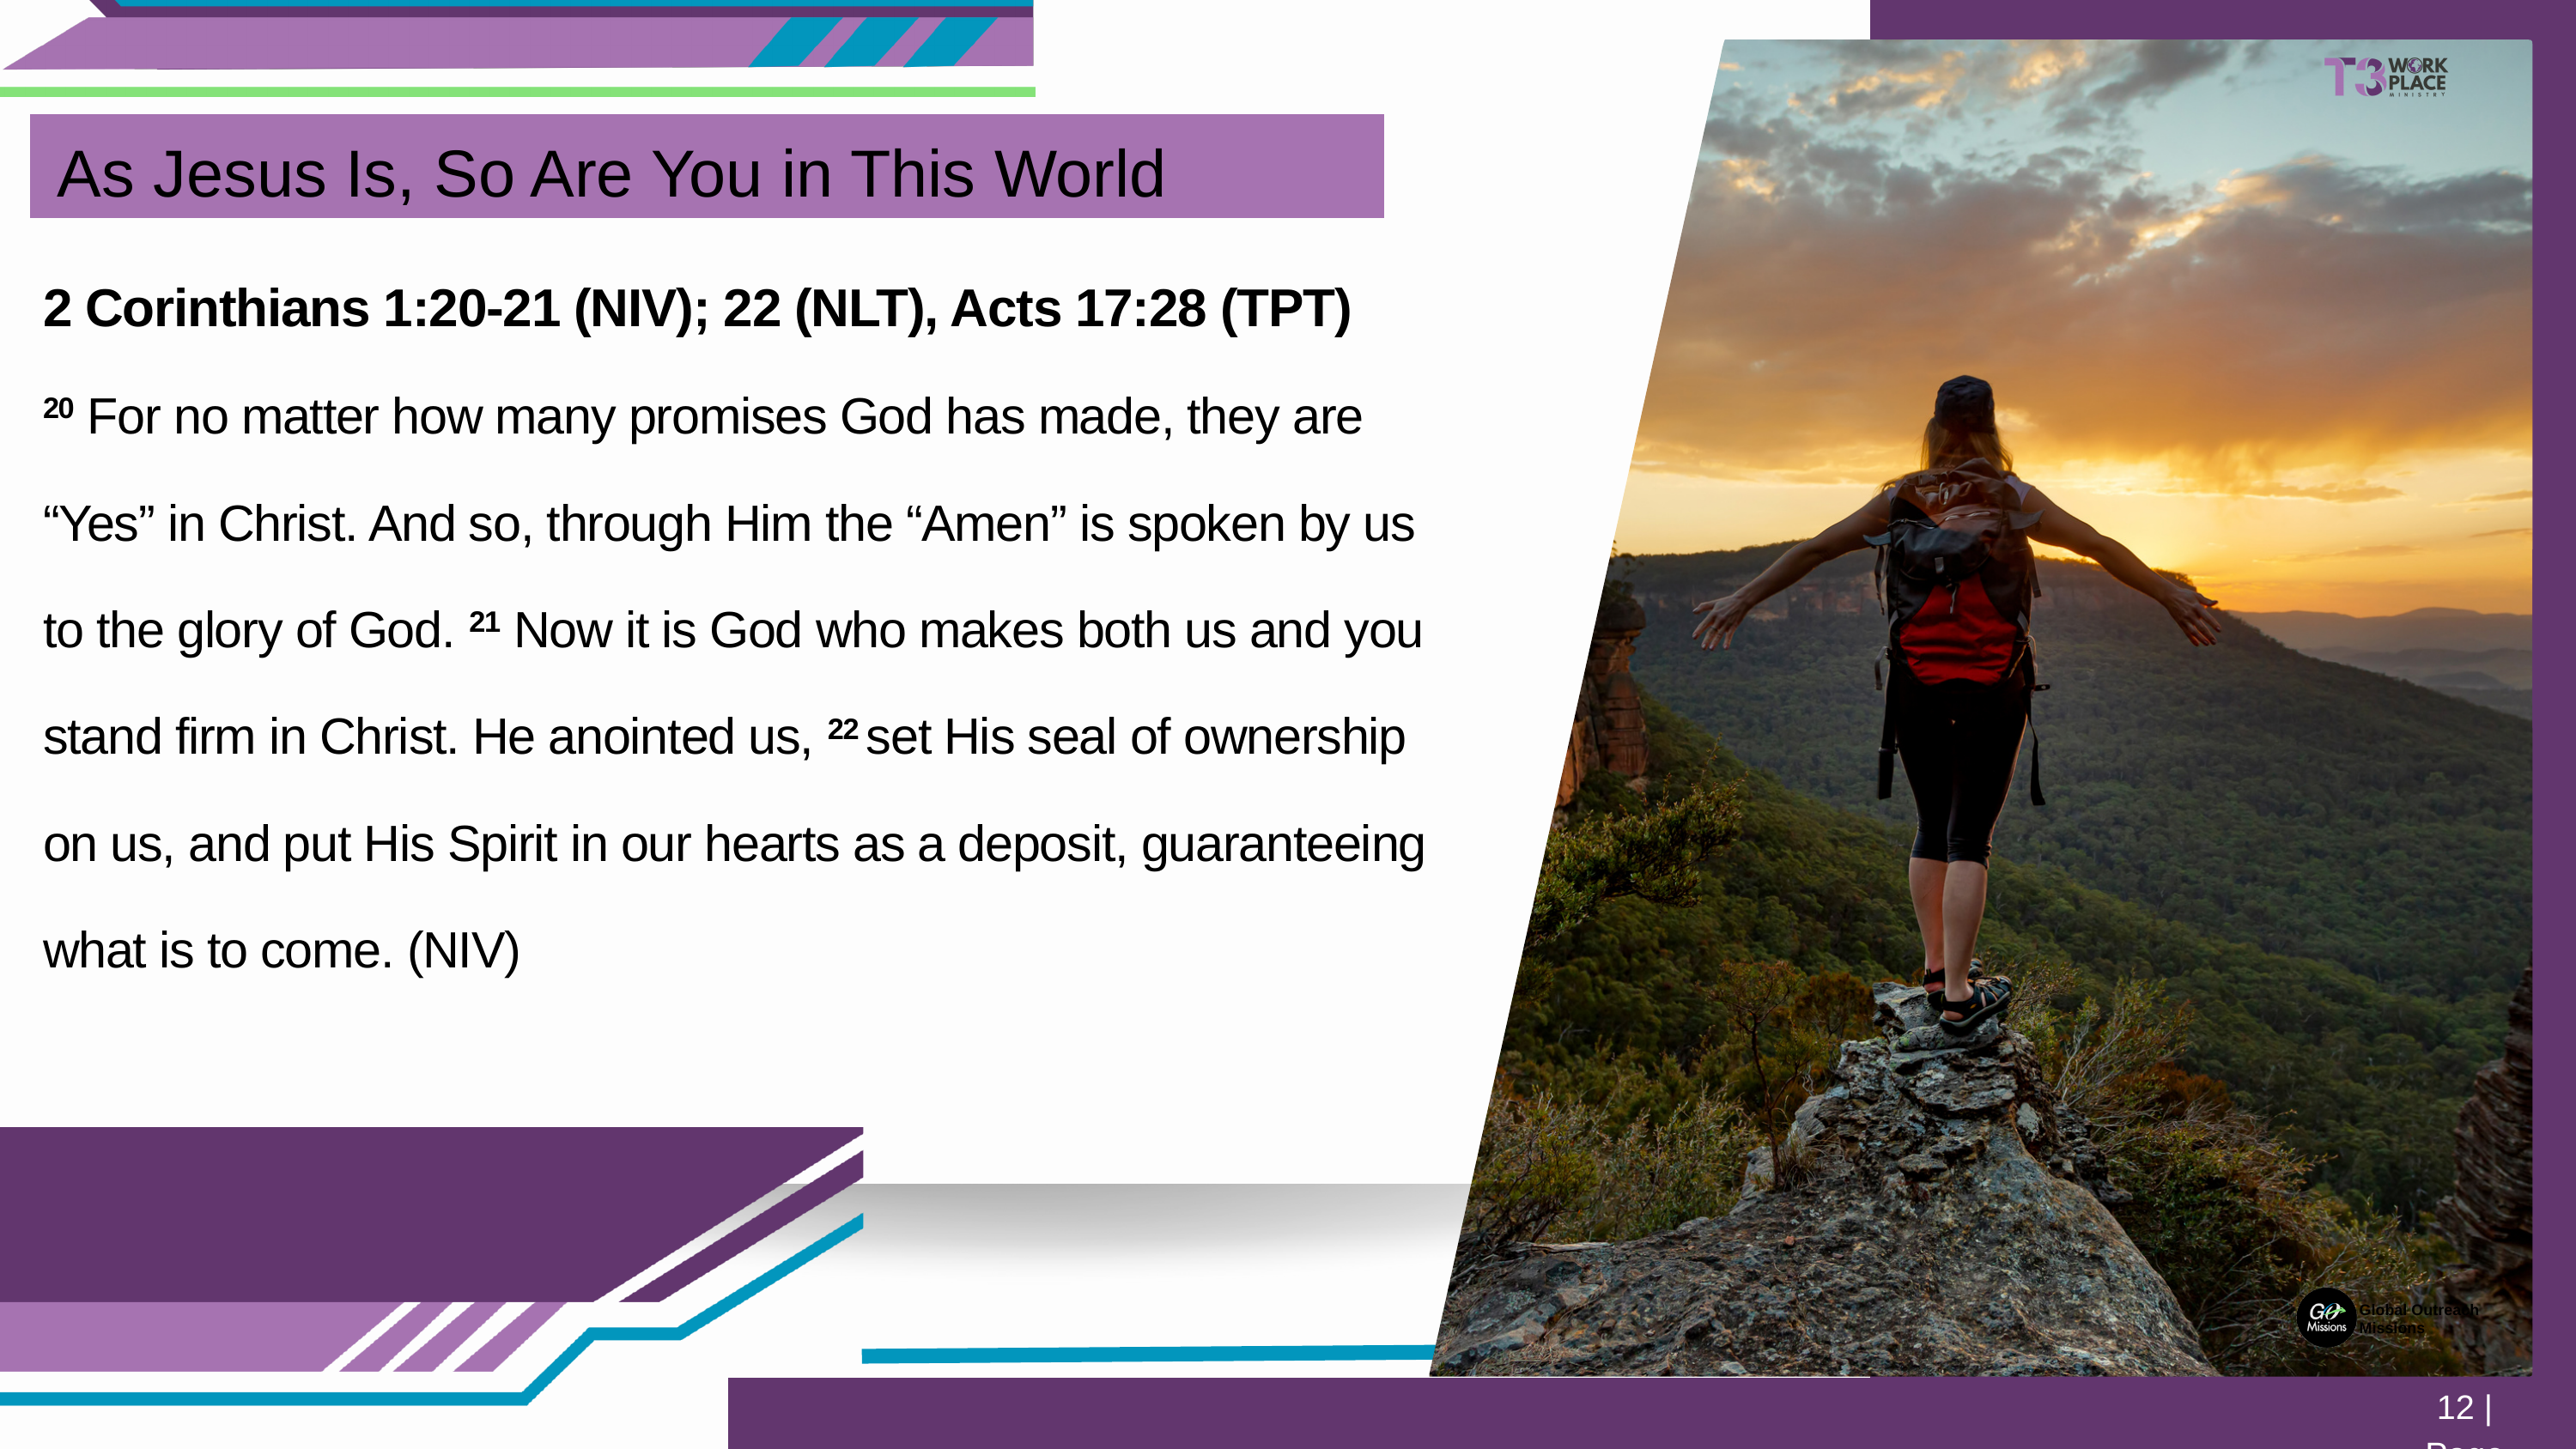

As Jesus Is, So Are You in This World
2 Corinthians 1:20-21 (NIV); 22 (NLT), Acts 17:28 (TPT)
20 For no matter how many promises God has made, they are “Yes” in Christ. And so, through Him the “Amen” is spoken by us to the glory of God. 21 Now it is God who makes both us and you stand firm in Christ. He anointed us, 22 set His seal of ownership on us, and put His Spirit in our hearts as a deposit, guaranteeing what is to come. (NIV)

Global Outreach
Missions

12 | Page